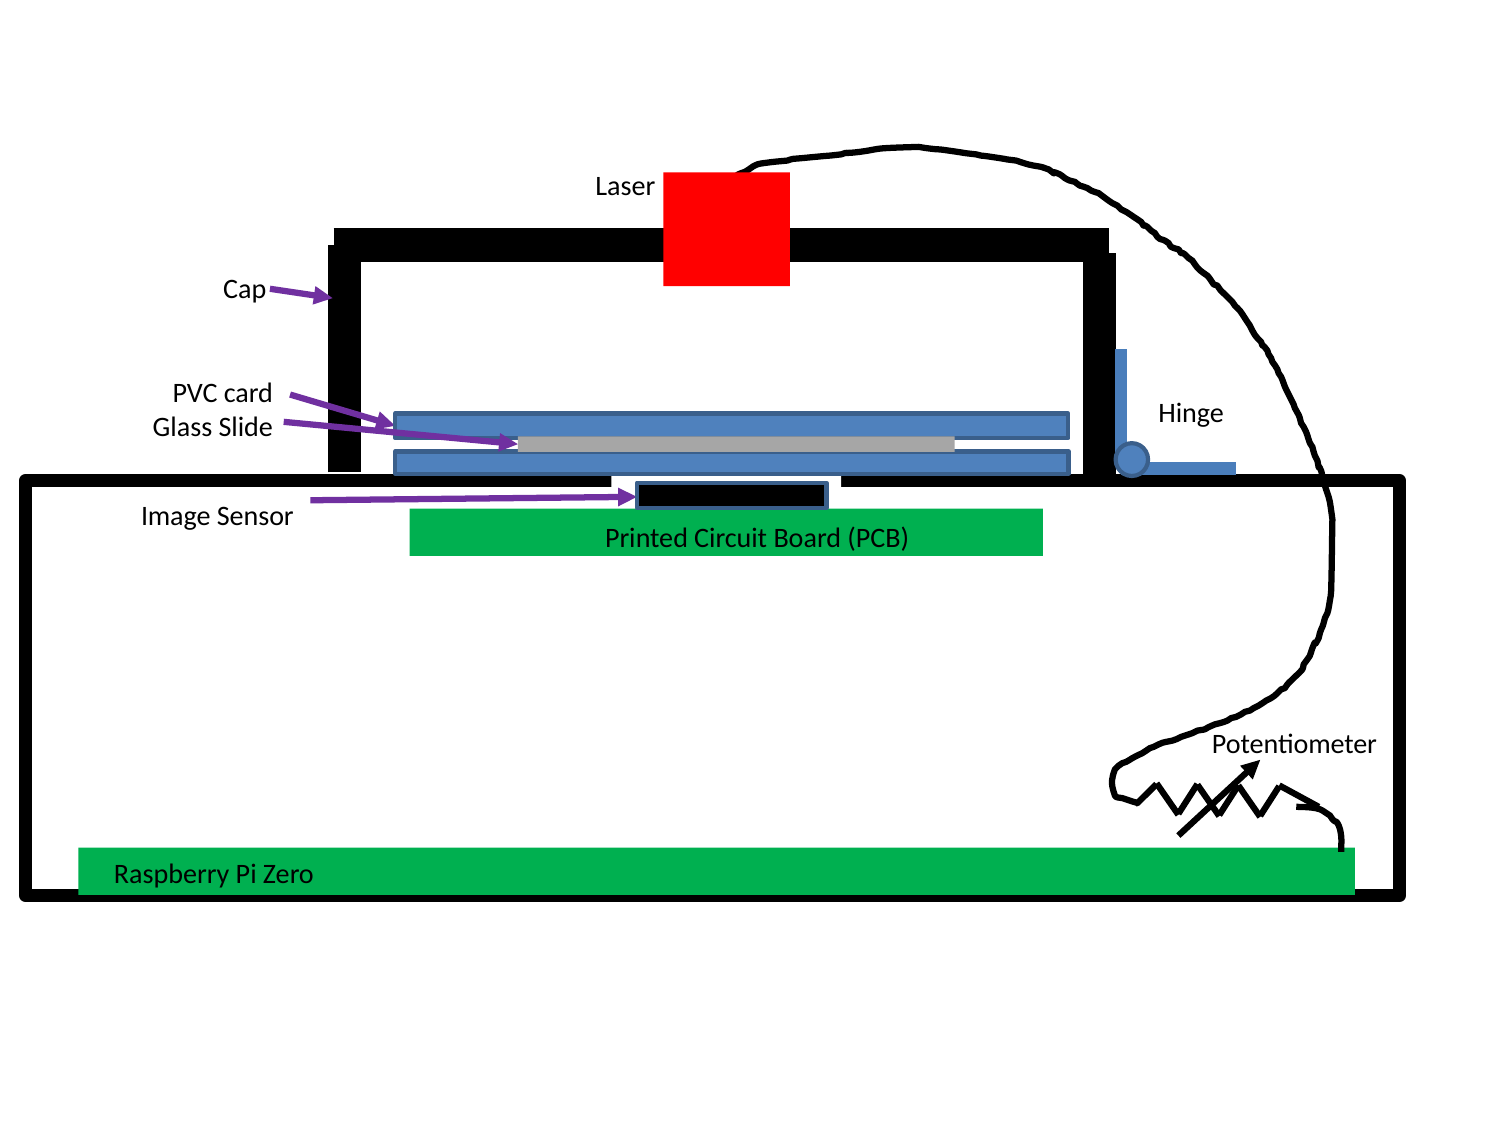

Laser

Cap
PVC card
Glass Slide
Hinge

Image Sensor

Printed Circuit Board (PCB)
Potentiometer

Raspberry Pi Zero